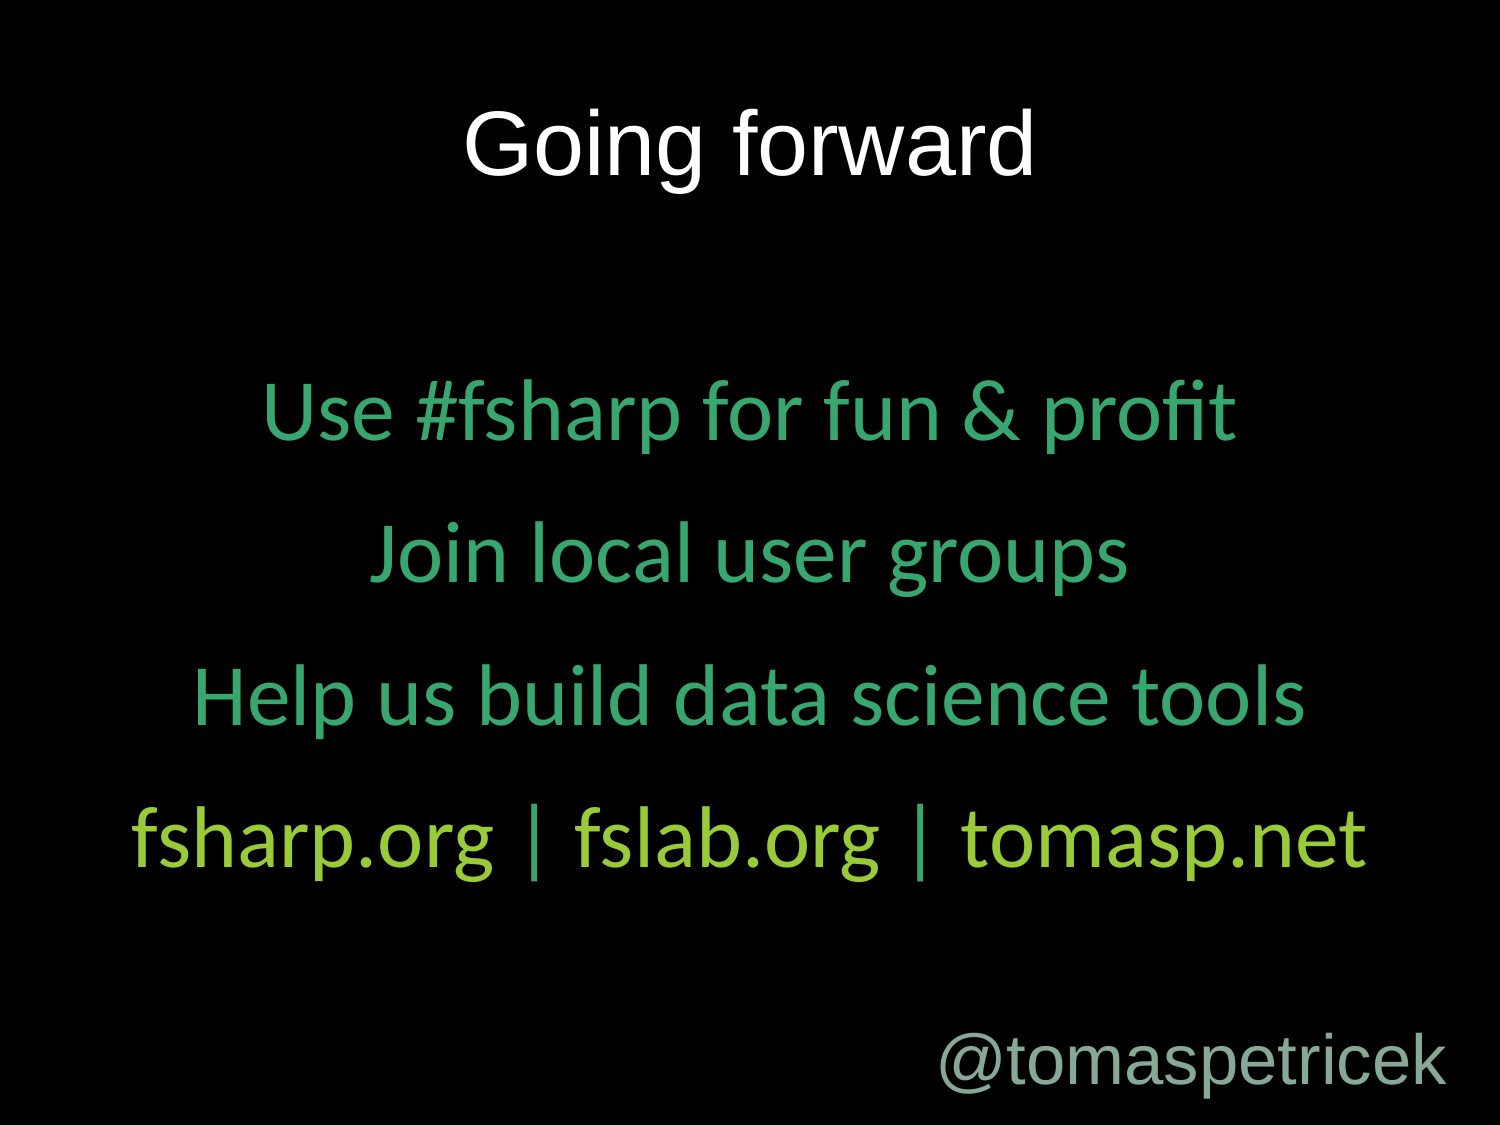

# Going forward
Use #fsharp for fun & profit
Join local user groups
Help us build data science tools
fsharp.org | fslab.org | tomasp.net

@tomaspetricek